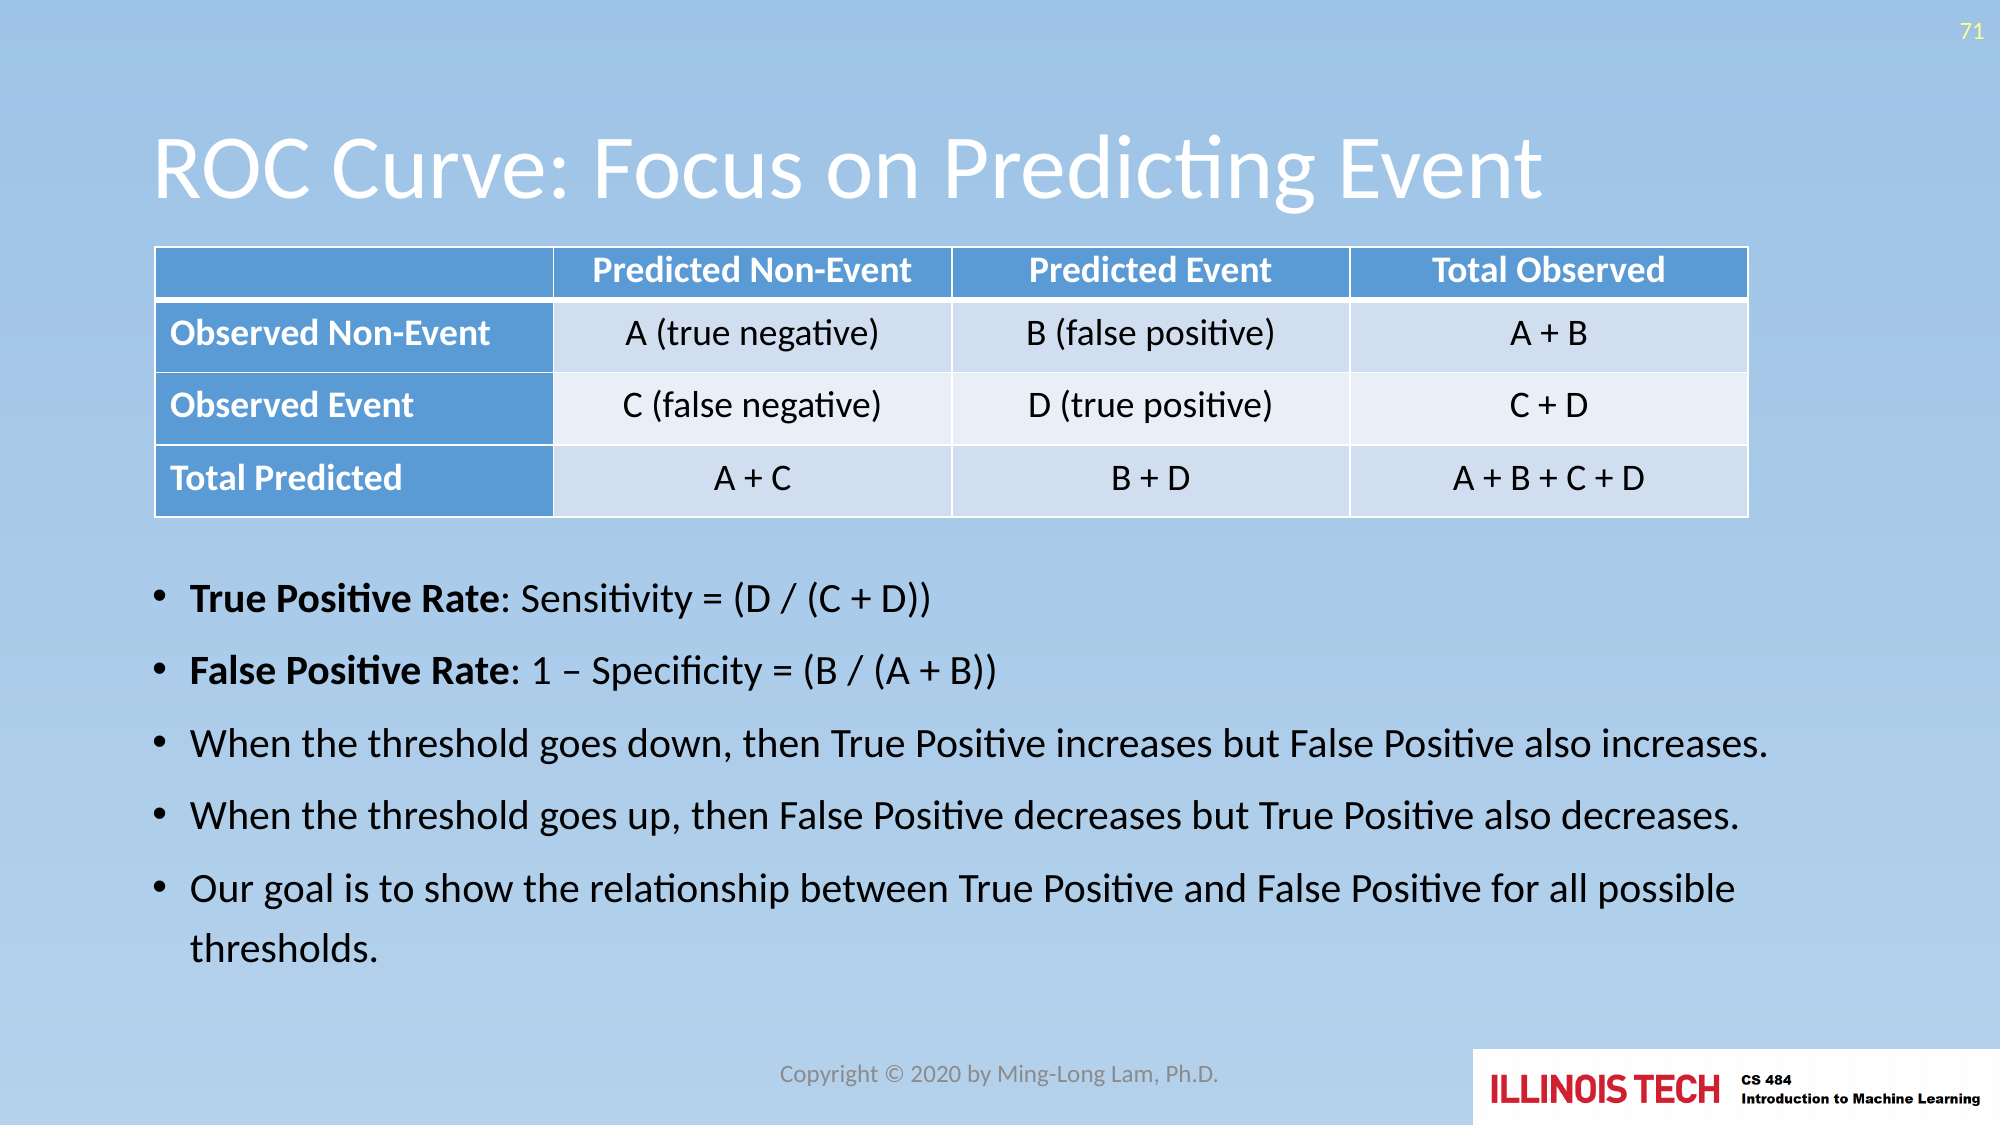

71
# ROC Curve: Focus on Predicting Event
|  | Predicted Non-Event | Predicted Event | Total Observed |
| --- | --- | --- | --- |
| Observed Non-Event | A (true negative) | B (false positive) | A + B |
| Observed Event | C (false negative) | D (true positive) | C + D |
| Total Predicted | A + C | B + D | A + B + C + D |
True Positive Rate: Sensitivity = (D / (C + D))
False Positive Rate: 1 – Specificity = (B / (A + B))
When the threshold goes down, then True Positive increases but False Positive also increases.
When the threshold goes up, then False Positive decreases but True Positive also decreases.
Our goal is to show the relationship between True Positive and False Positive for all possible thresholds.
Copyright © 2020 by Ming-Long Lam, Ph.D.